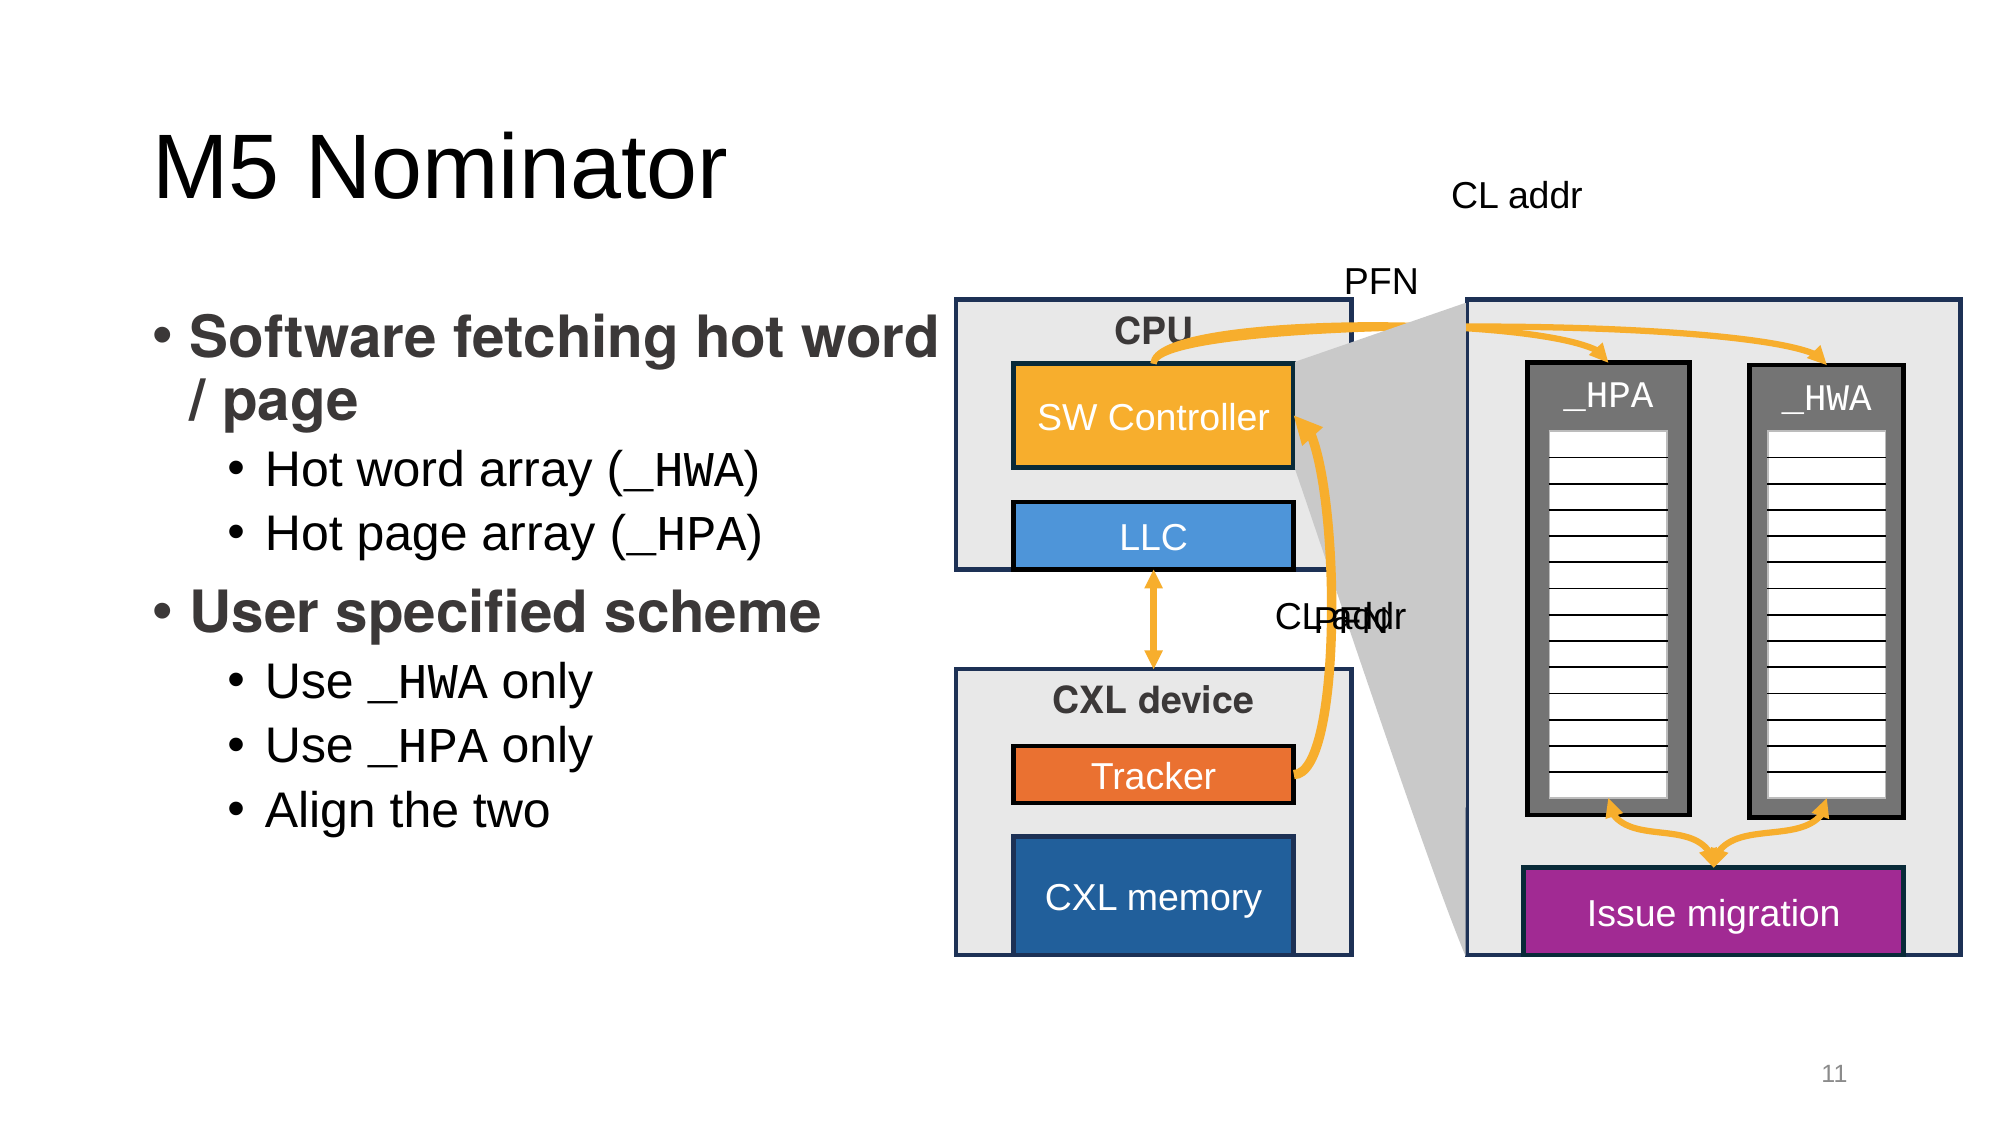

# M5 Nominator
CL addr
PFN
Software fetching hot word / page
Hot word array (_HWA)
Hot page array (_HPA)
User specified scheme
Use _HWA only
Use _HPA only
Align the two
CPU
SW Controller
LLC
CXL device
Tracker
CXL memory

_HPA
_HWA
|  |
| --- |
|  |
|  |
|  |
|  |
|  |
|  |
|  |
|  |
|  |
|  |
|  |
|  |
|  |
|  |
| --- |
|  |
|  |
|  |
|  |
|  |
|  |
|  |
|  |
|  |
|  |
|  |
|  |
|  |
CL addr
PFN
Issue migration
11